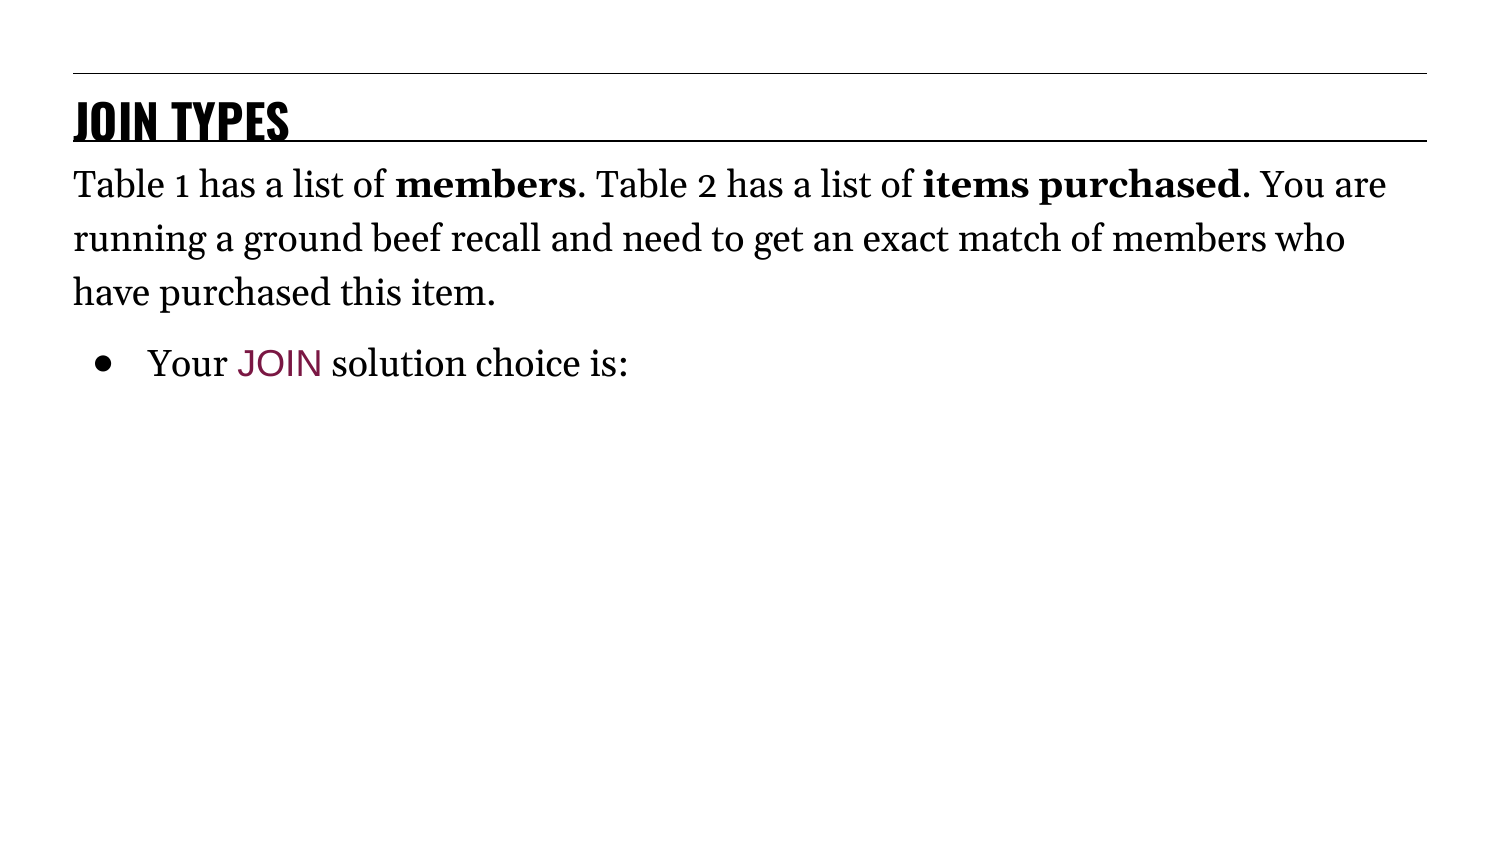

JOIN TYPES
Table 1 has a list of members. Table 2 has a list of items purchased. You are running a ground beef recall and need to get an exact match of members who have purchased this item.
Your JOIN solution choice is: